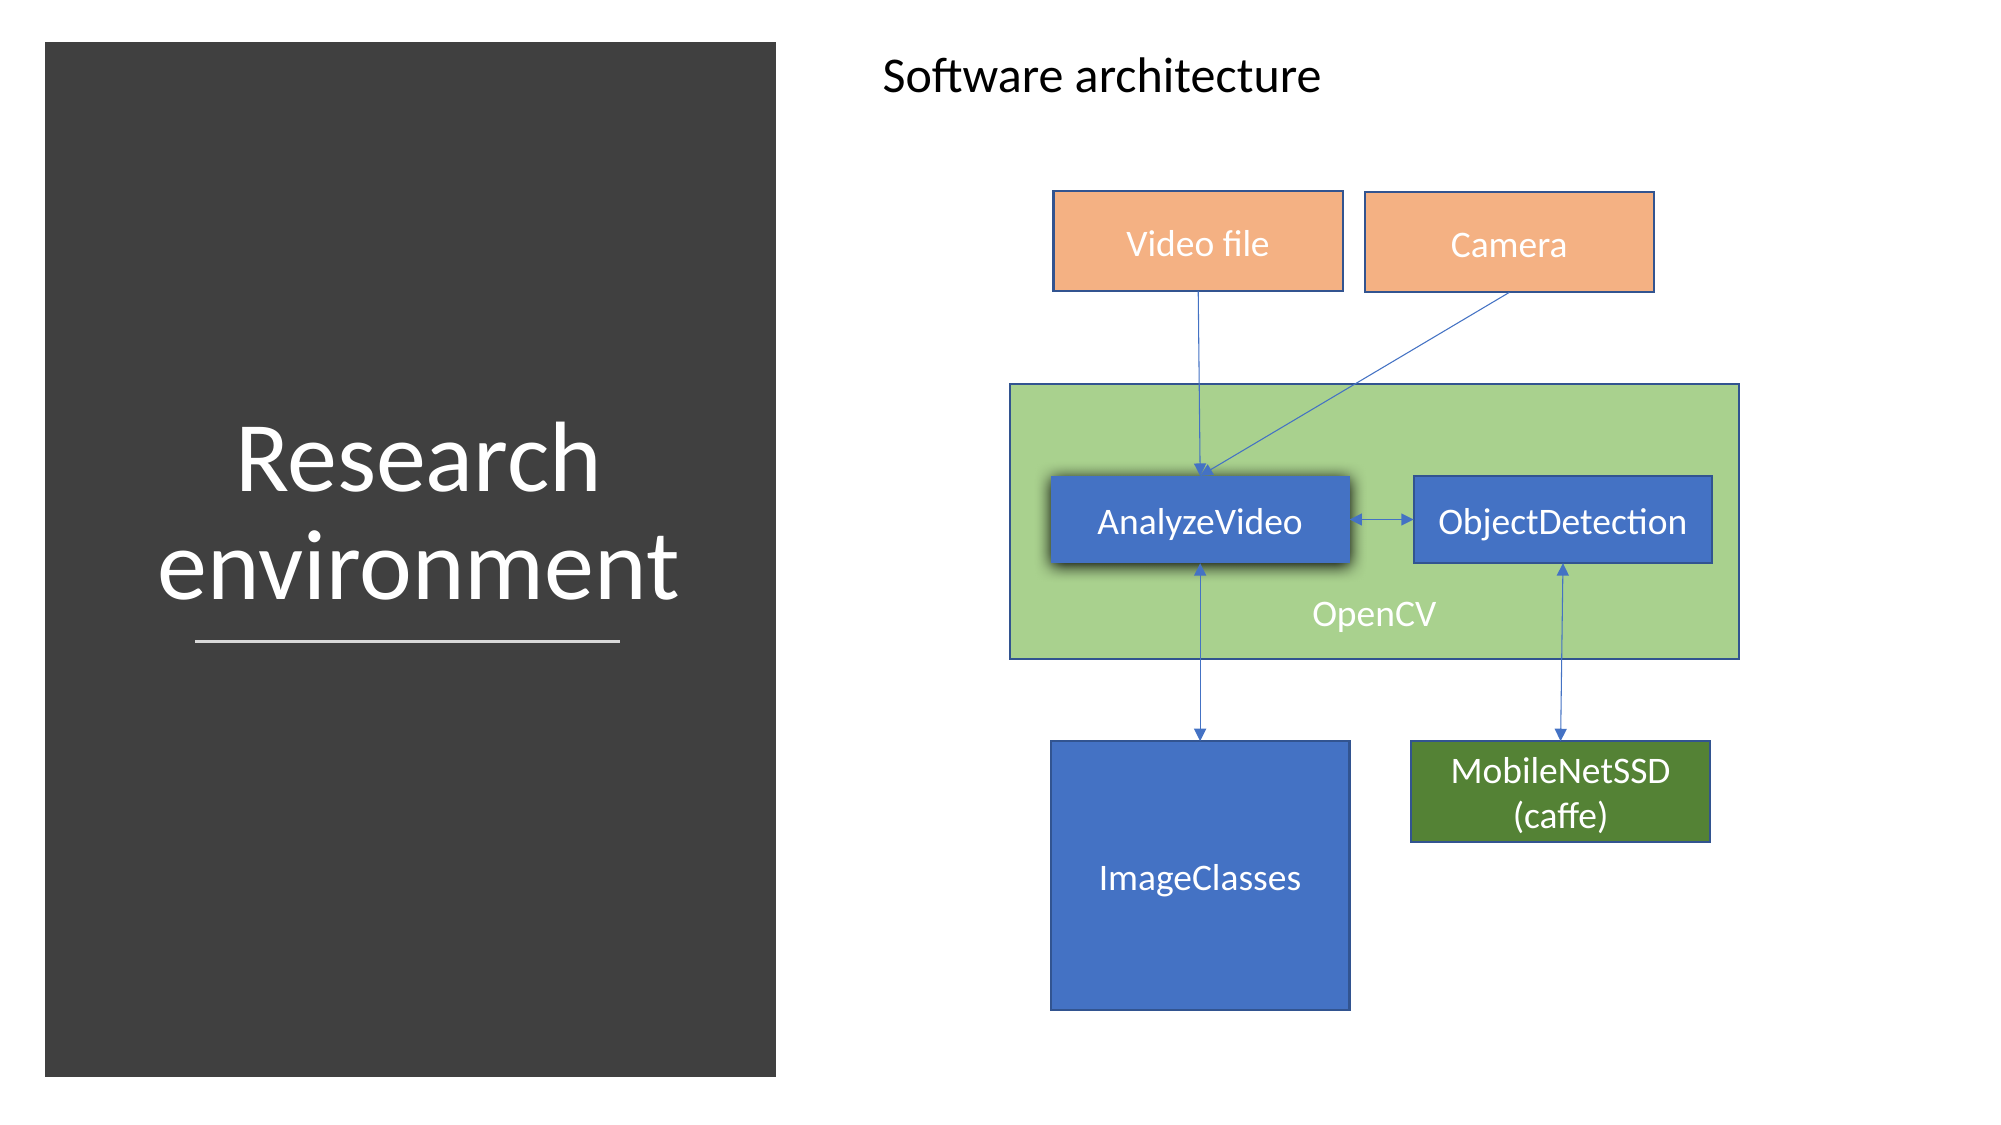

Software architecture

Research environment
Video file
Camera

OpenCV
AnalyzeVideo
ObjectDetection
ImageClasses
MobileNetSSD (caffe)